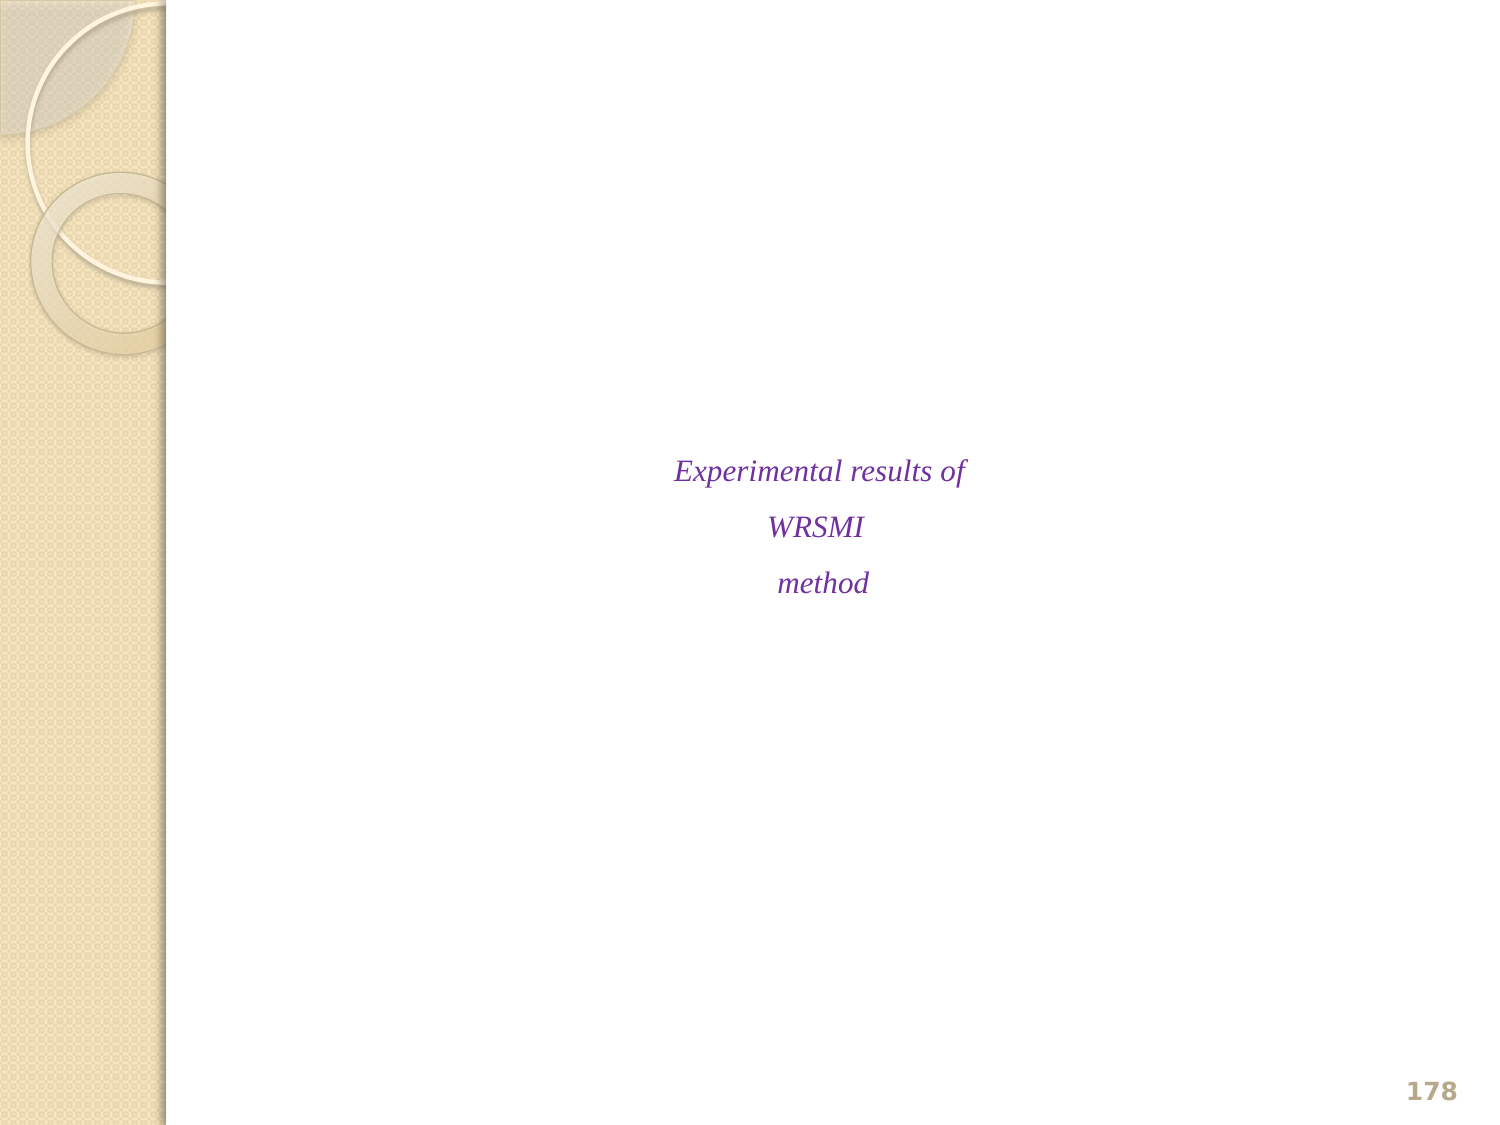

# Experimental results of WRSMI method
178